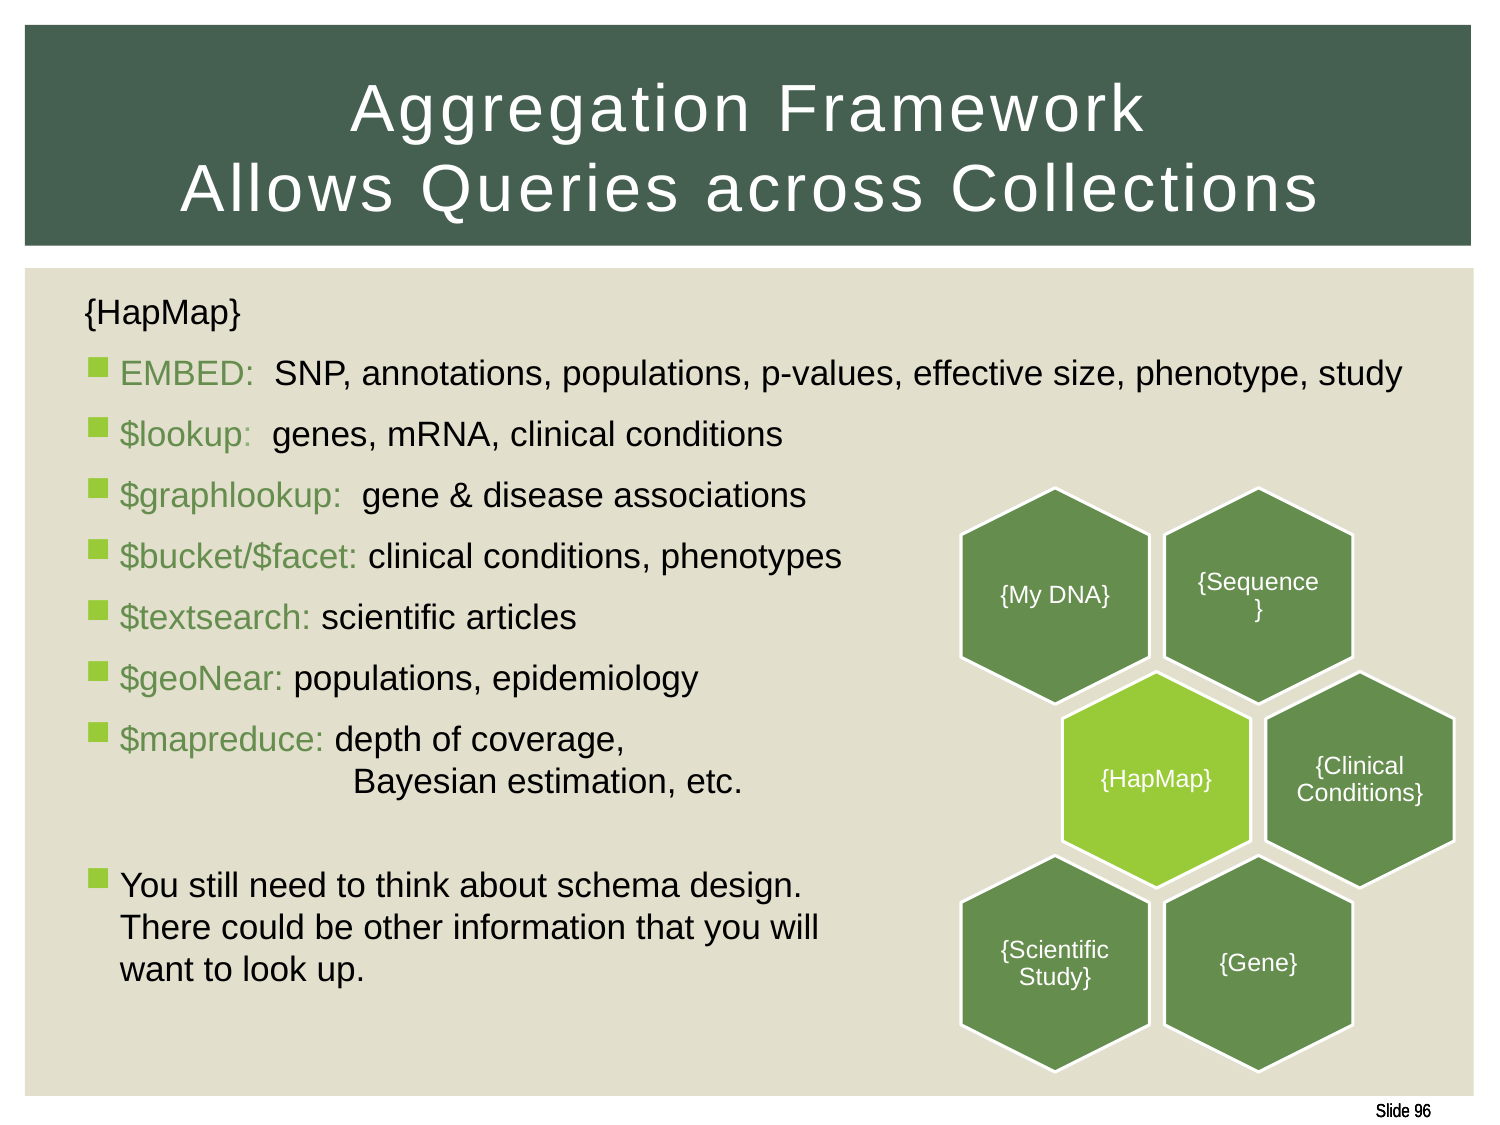

# Aggregation Framework Allows Queries across Collections
{HapMap}
EMBED:  SNP, annotations, populations, p-values, effective size, phenotype, study
$lookup:  genes, mRNA, clinical conditions
$graphlookup:  gene & disease associations
$bucket/$facet: clinical conditions, phenotypes
$textsearch: scientific articles
$geoNear: populations, epidemiology
$mapreduce: depth of coverage,
                        Bayesian estimation, etc.
You still need to think about schema design.
There could be other information that you will
want to look up.

{Sequence}
{My DNA}
{HapMap}
{Clinical Conditions}
{Gene}
{Scientific Study}